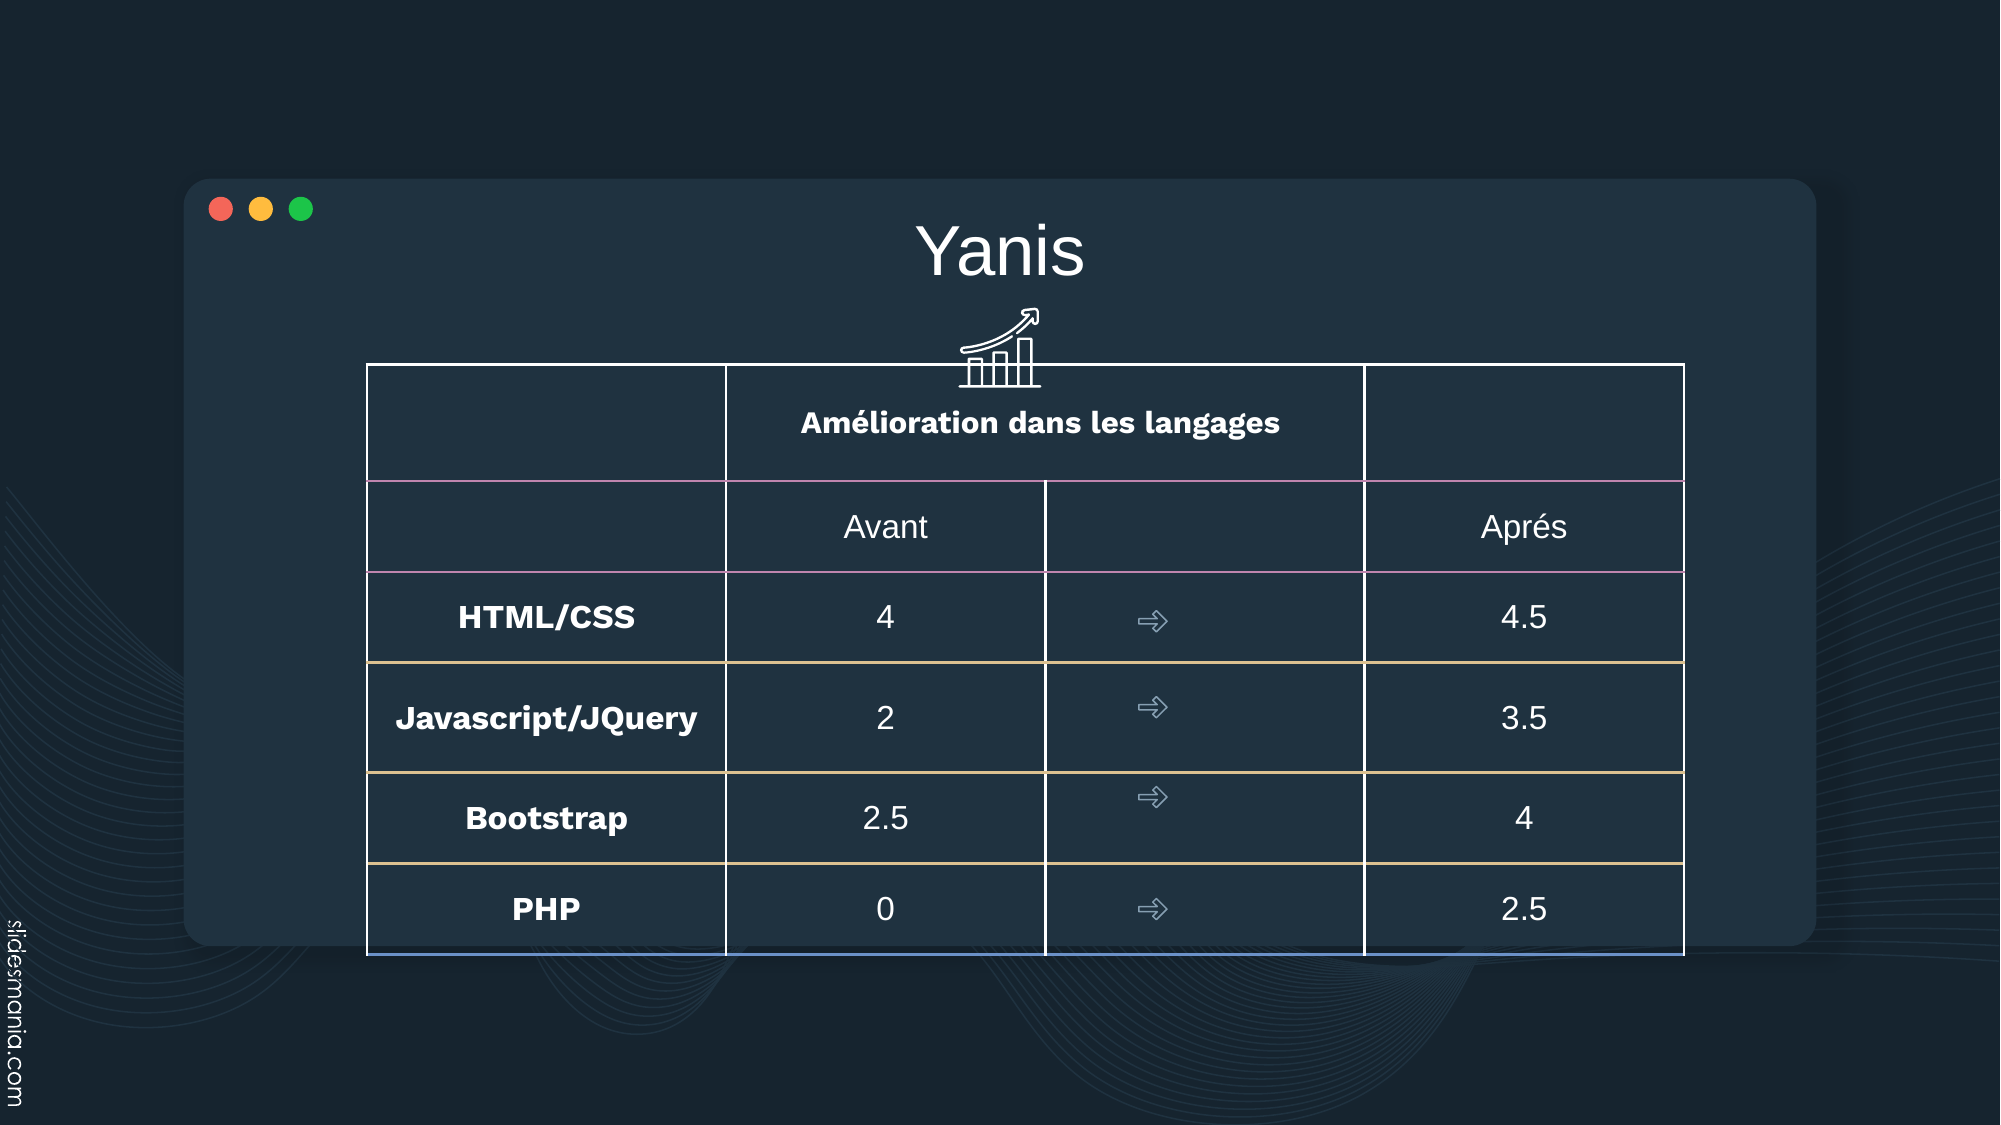

Yanis

|  | Amélioration dans les langages |  |  |
| --- | --- | --- | --- |
|  | Avant |  | Aprés |
| HTML/CSS | 4 |  | 4.5 |
| Javascript/JQuery | 2 |  | 3.5 |
| Bootstrap | 2.5 |  | 4 |

| PHP | 0 |  | 2.5 |
| --- | --- | --- | --- |